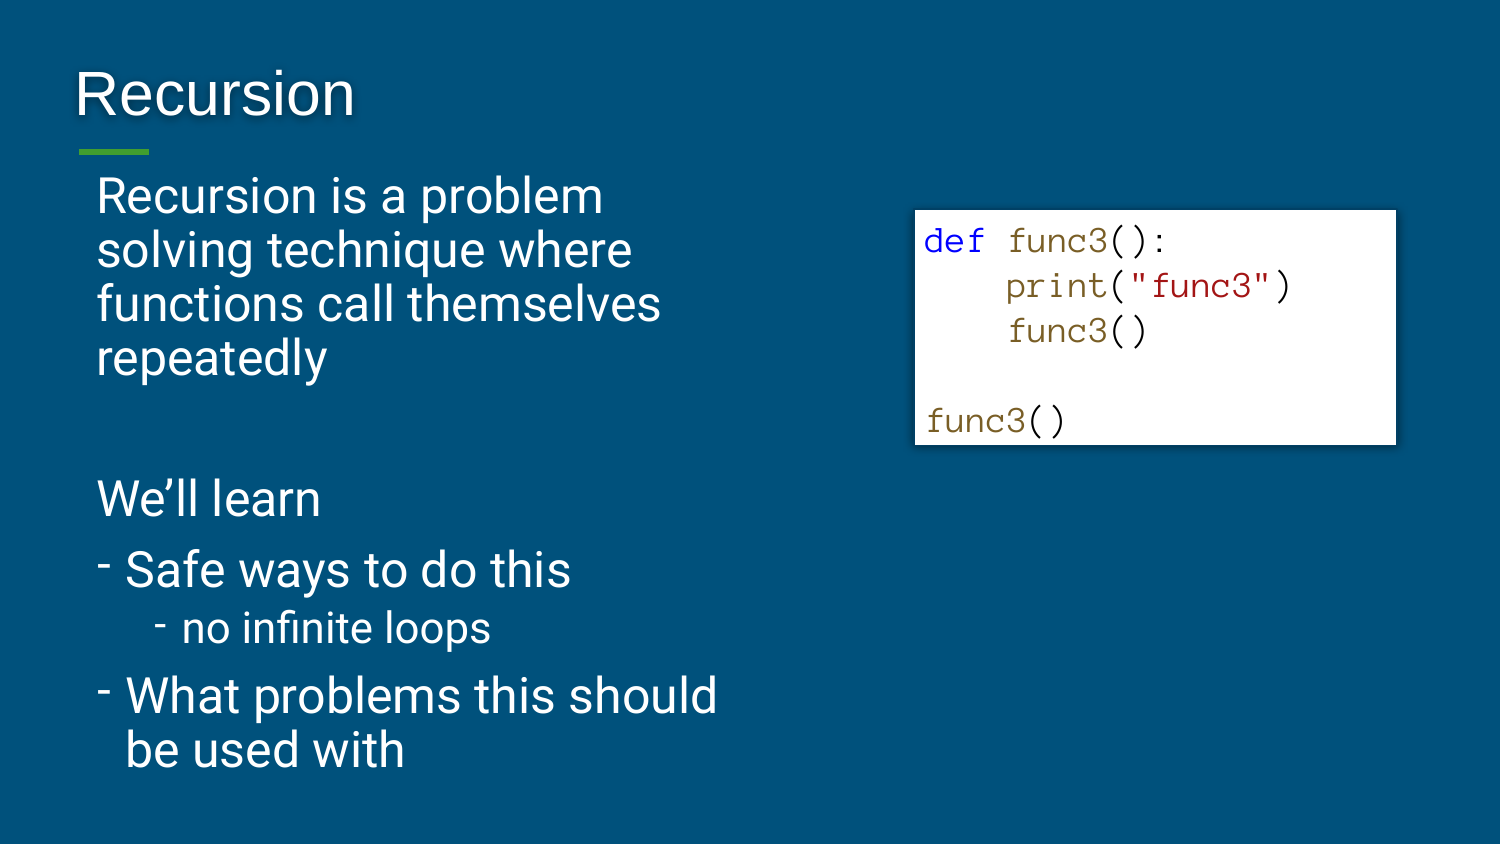

# Recursion
Recursion is a problem solving technique where functions call themselves repeatedly

We’ll learn
Safe ways to do this
no infinite loops
What problems this should be used with
def func3():
    print("func3")
    func3()

func3()